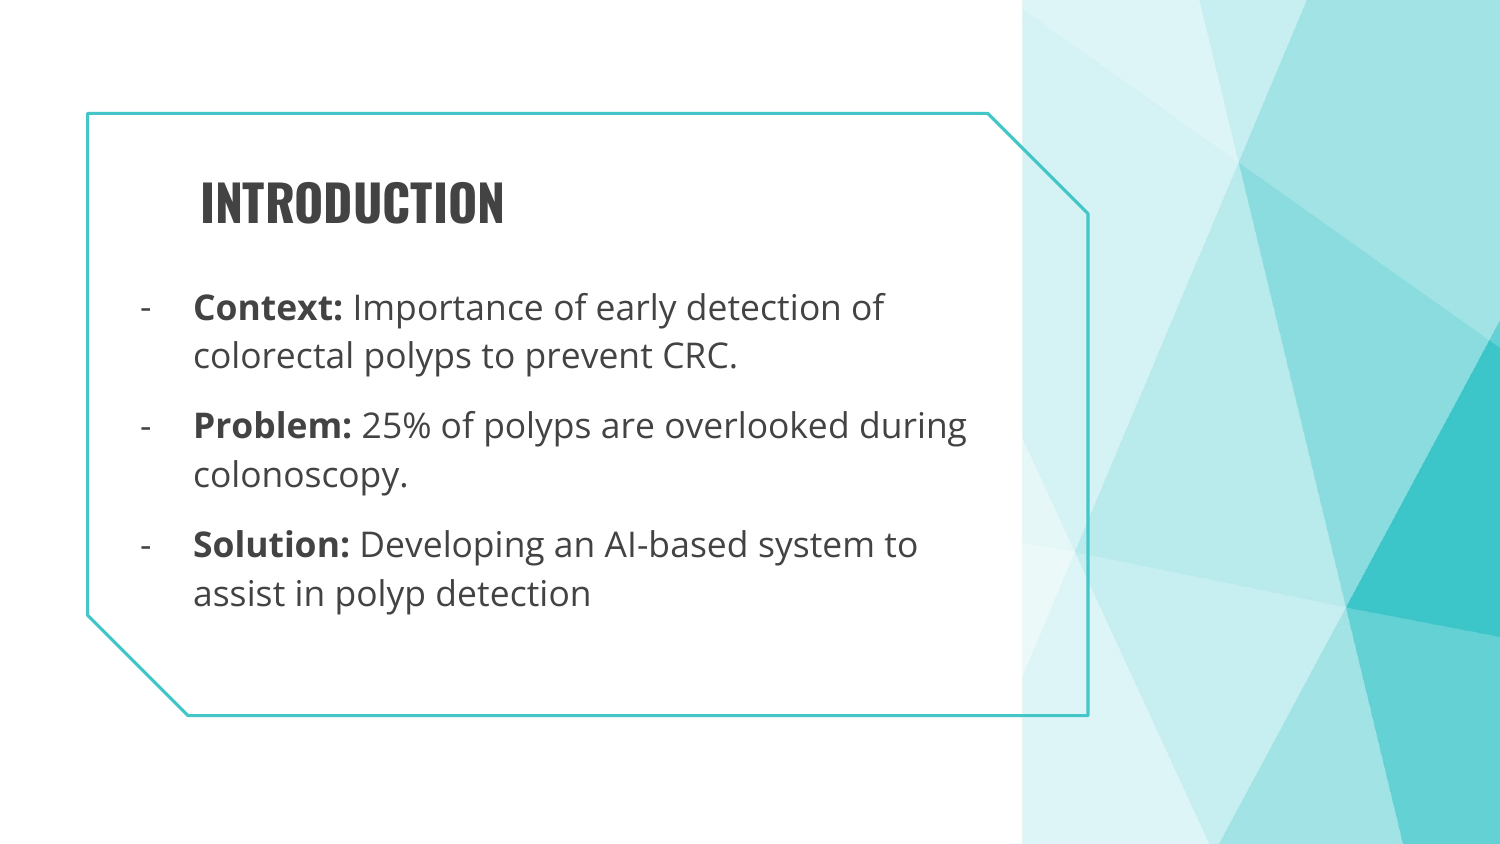

# INTRODUCTION
Context: Importance of early detection of colorectal polyps to prevent CRC.
Problem: 25% of polyps are overlooked during colonoscopy.
Solution: Developing an AI-based system to assist in polyp detection